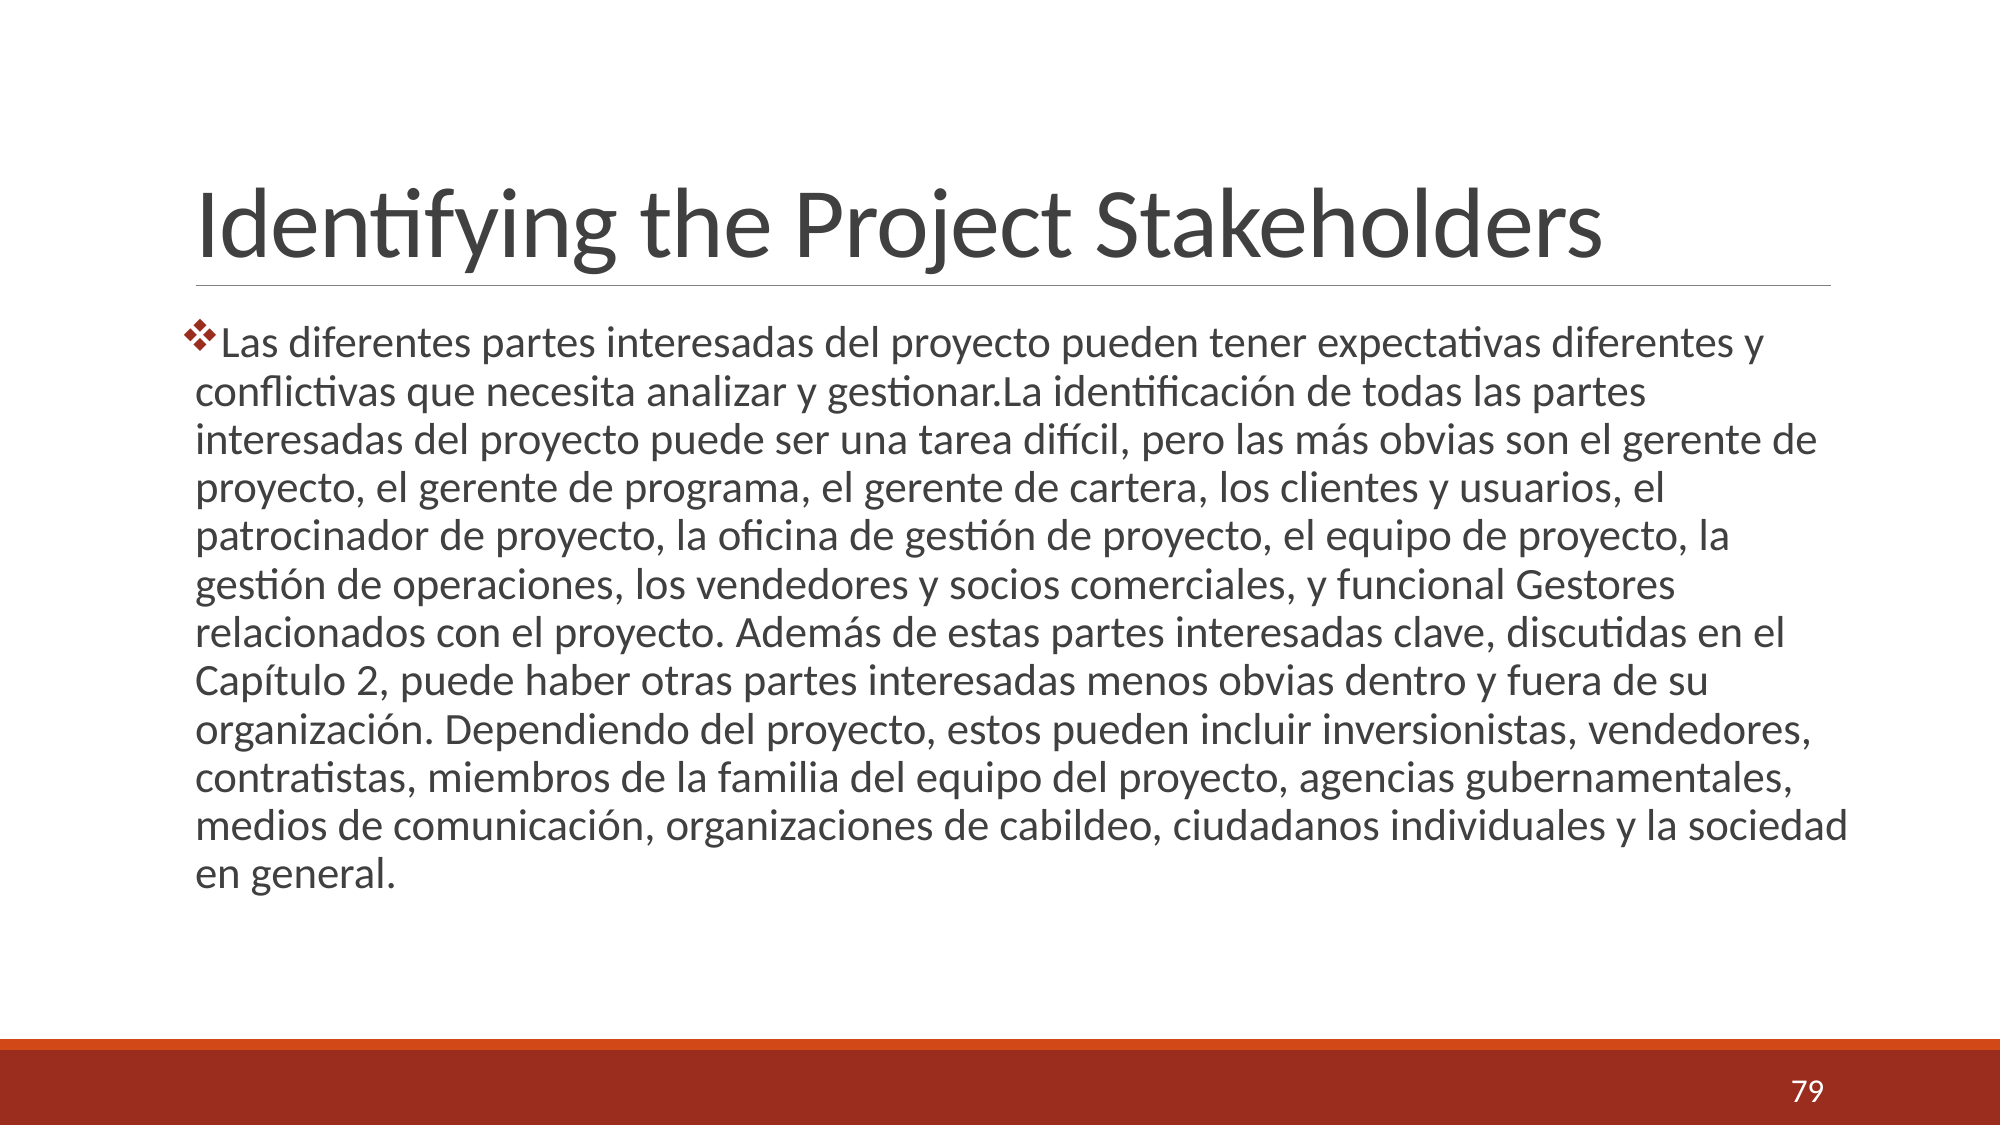

# Identifying the Project Stakeholders
Las diferentes partes interesadas del proyecto pueden tener expectativas diferentes y conflictivas que necesita analizar y gestionar.La identificación de todas las partes interesadas del proyecto puede ser una tarea difícil, pero las más obvias son el gerente de proyecto, el gerente de programa, el gerente de cartera, los clientes y usuarios, el patrocinador de proyecto, la oficina de gestión de proyecto, el equipo de proyecto, la gestión de operaciones, los vendedores y socios comerciales, y funcional Gestores relacionados con el proyecto. Además de estas partes interesadas clave, discutidas en el Capítulo 2, puede haber otras partes interesadas menos obvias dentro y fuera de su organización. Dependiendo del proyecto, estos pueden incluir inversionistas, vendedores, contratistas, miembros de la familia del equipo del proyecto, agencias gubernamentales, medios de comunicación, organizaciones de cabildeo, ciudadanos individuales y la sociedad en general.
79